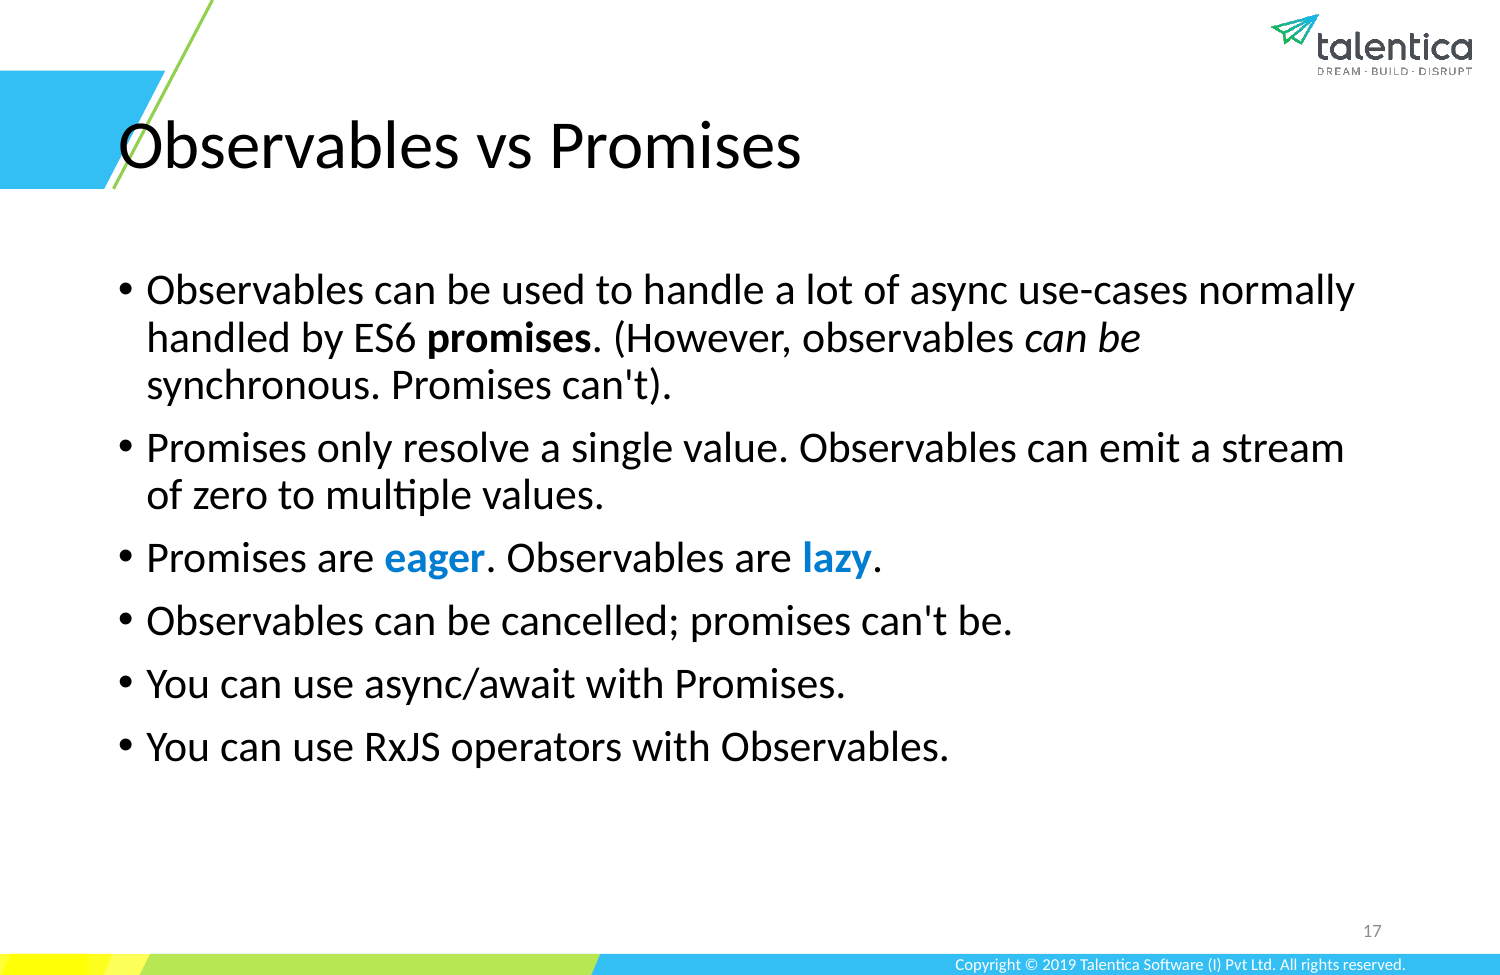

# Observables vs Promises
Observables can be used to handle a lot of async use-cases normally handled by ES6 promises. (However, observables can be synchronous. Promises can't).
Promises only resolve a single value. Observables can emit a stream of zero to multiple values.
Promises are eager. Observables are lazy.
Observables can be cancelled; promises can't be.
You can use async/await with Promises.
You can use RxJS operators with Observables.

17